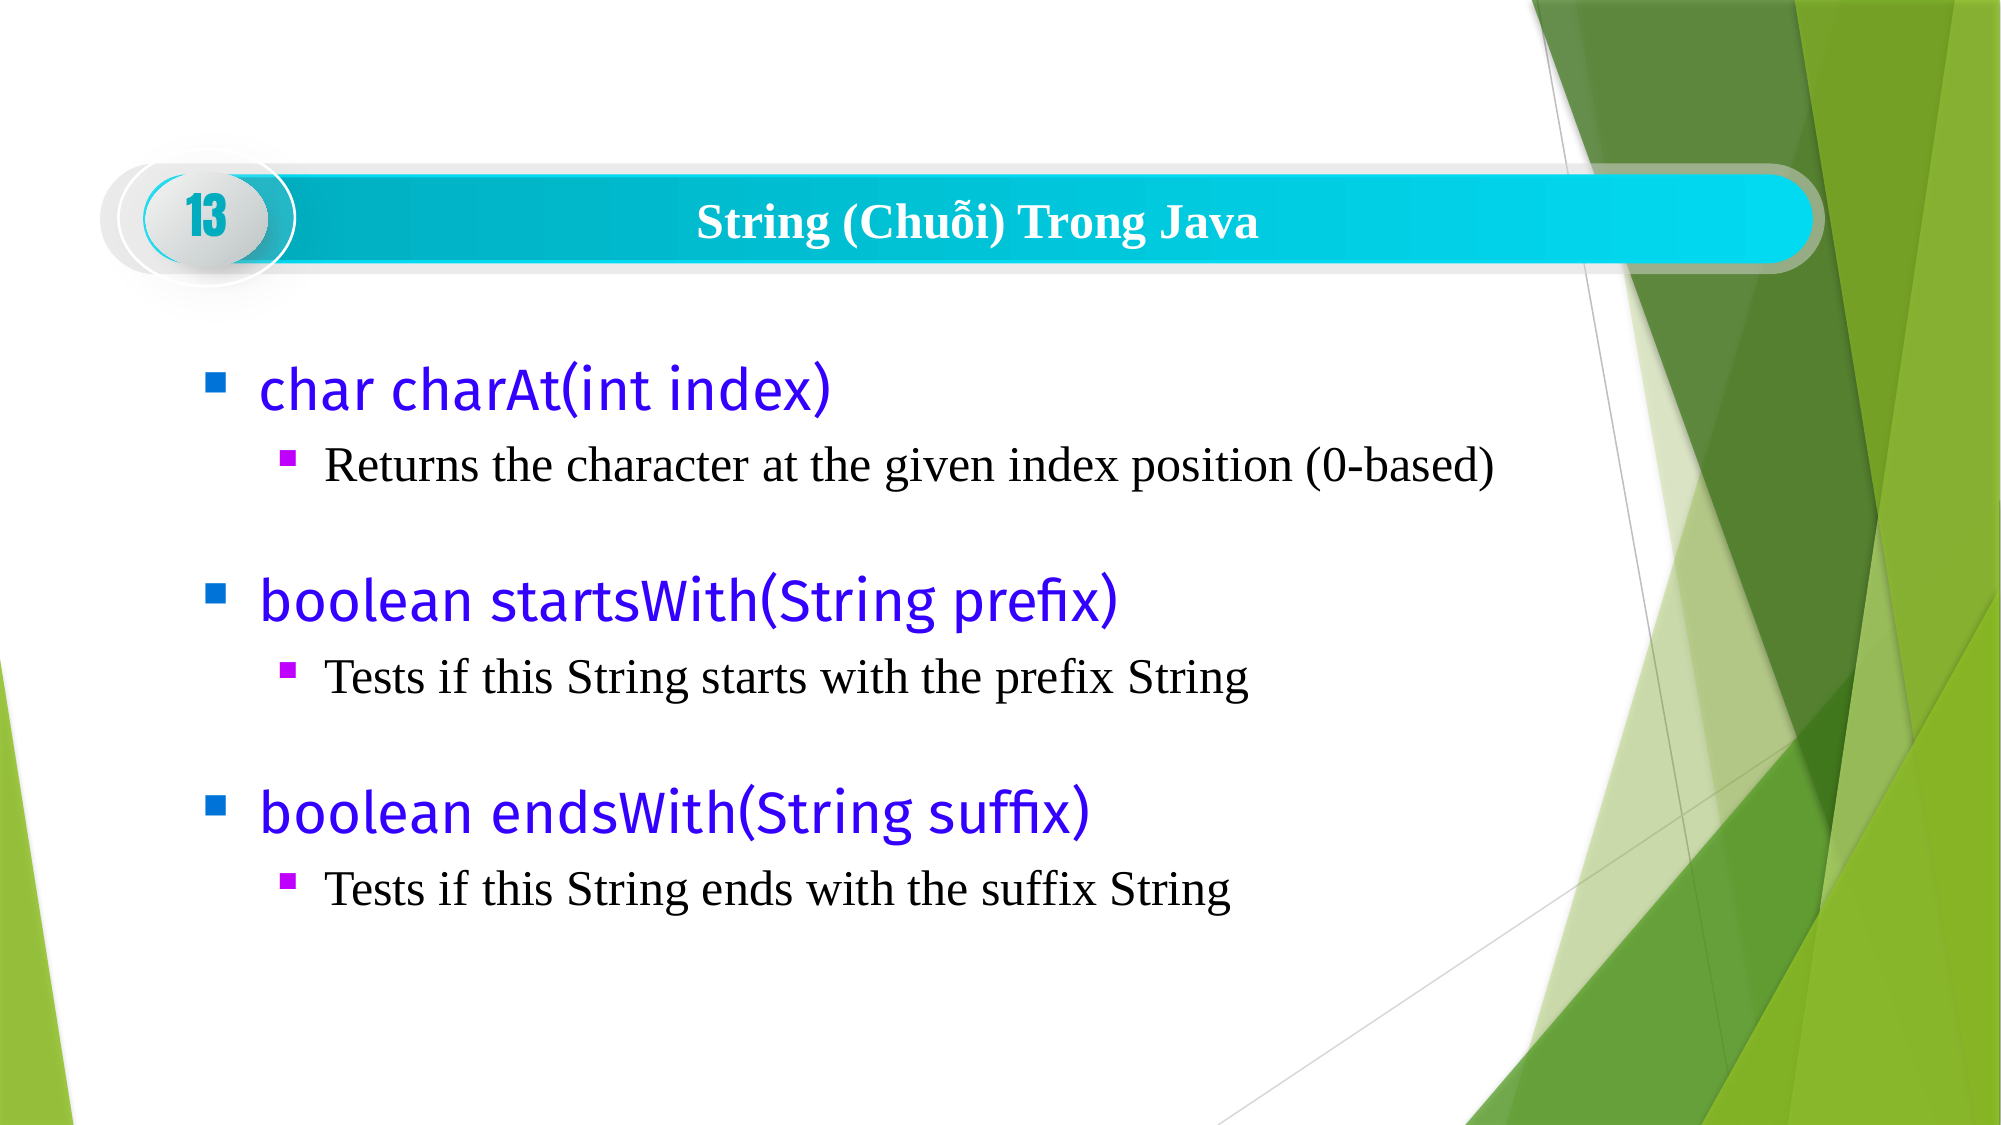

13

String (Chuỗi) Trong Java
char charAt(int index)
Returns the character at the given index position (0-based)
boolean startsWith(String prefix)
Tests if this String starts with the prefix String
boolean endsWith(String suffix)
Tests if this String ends with the suffix String